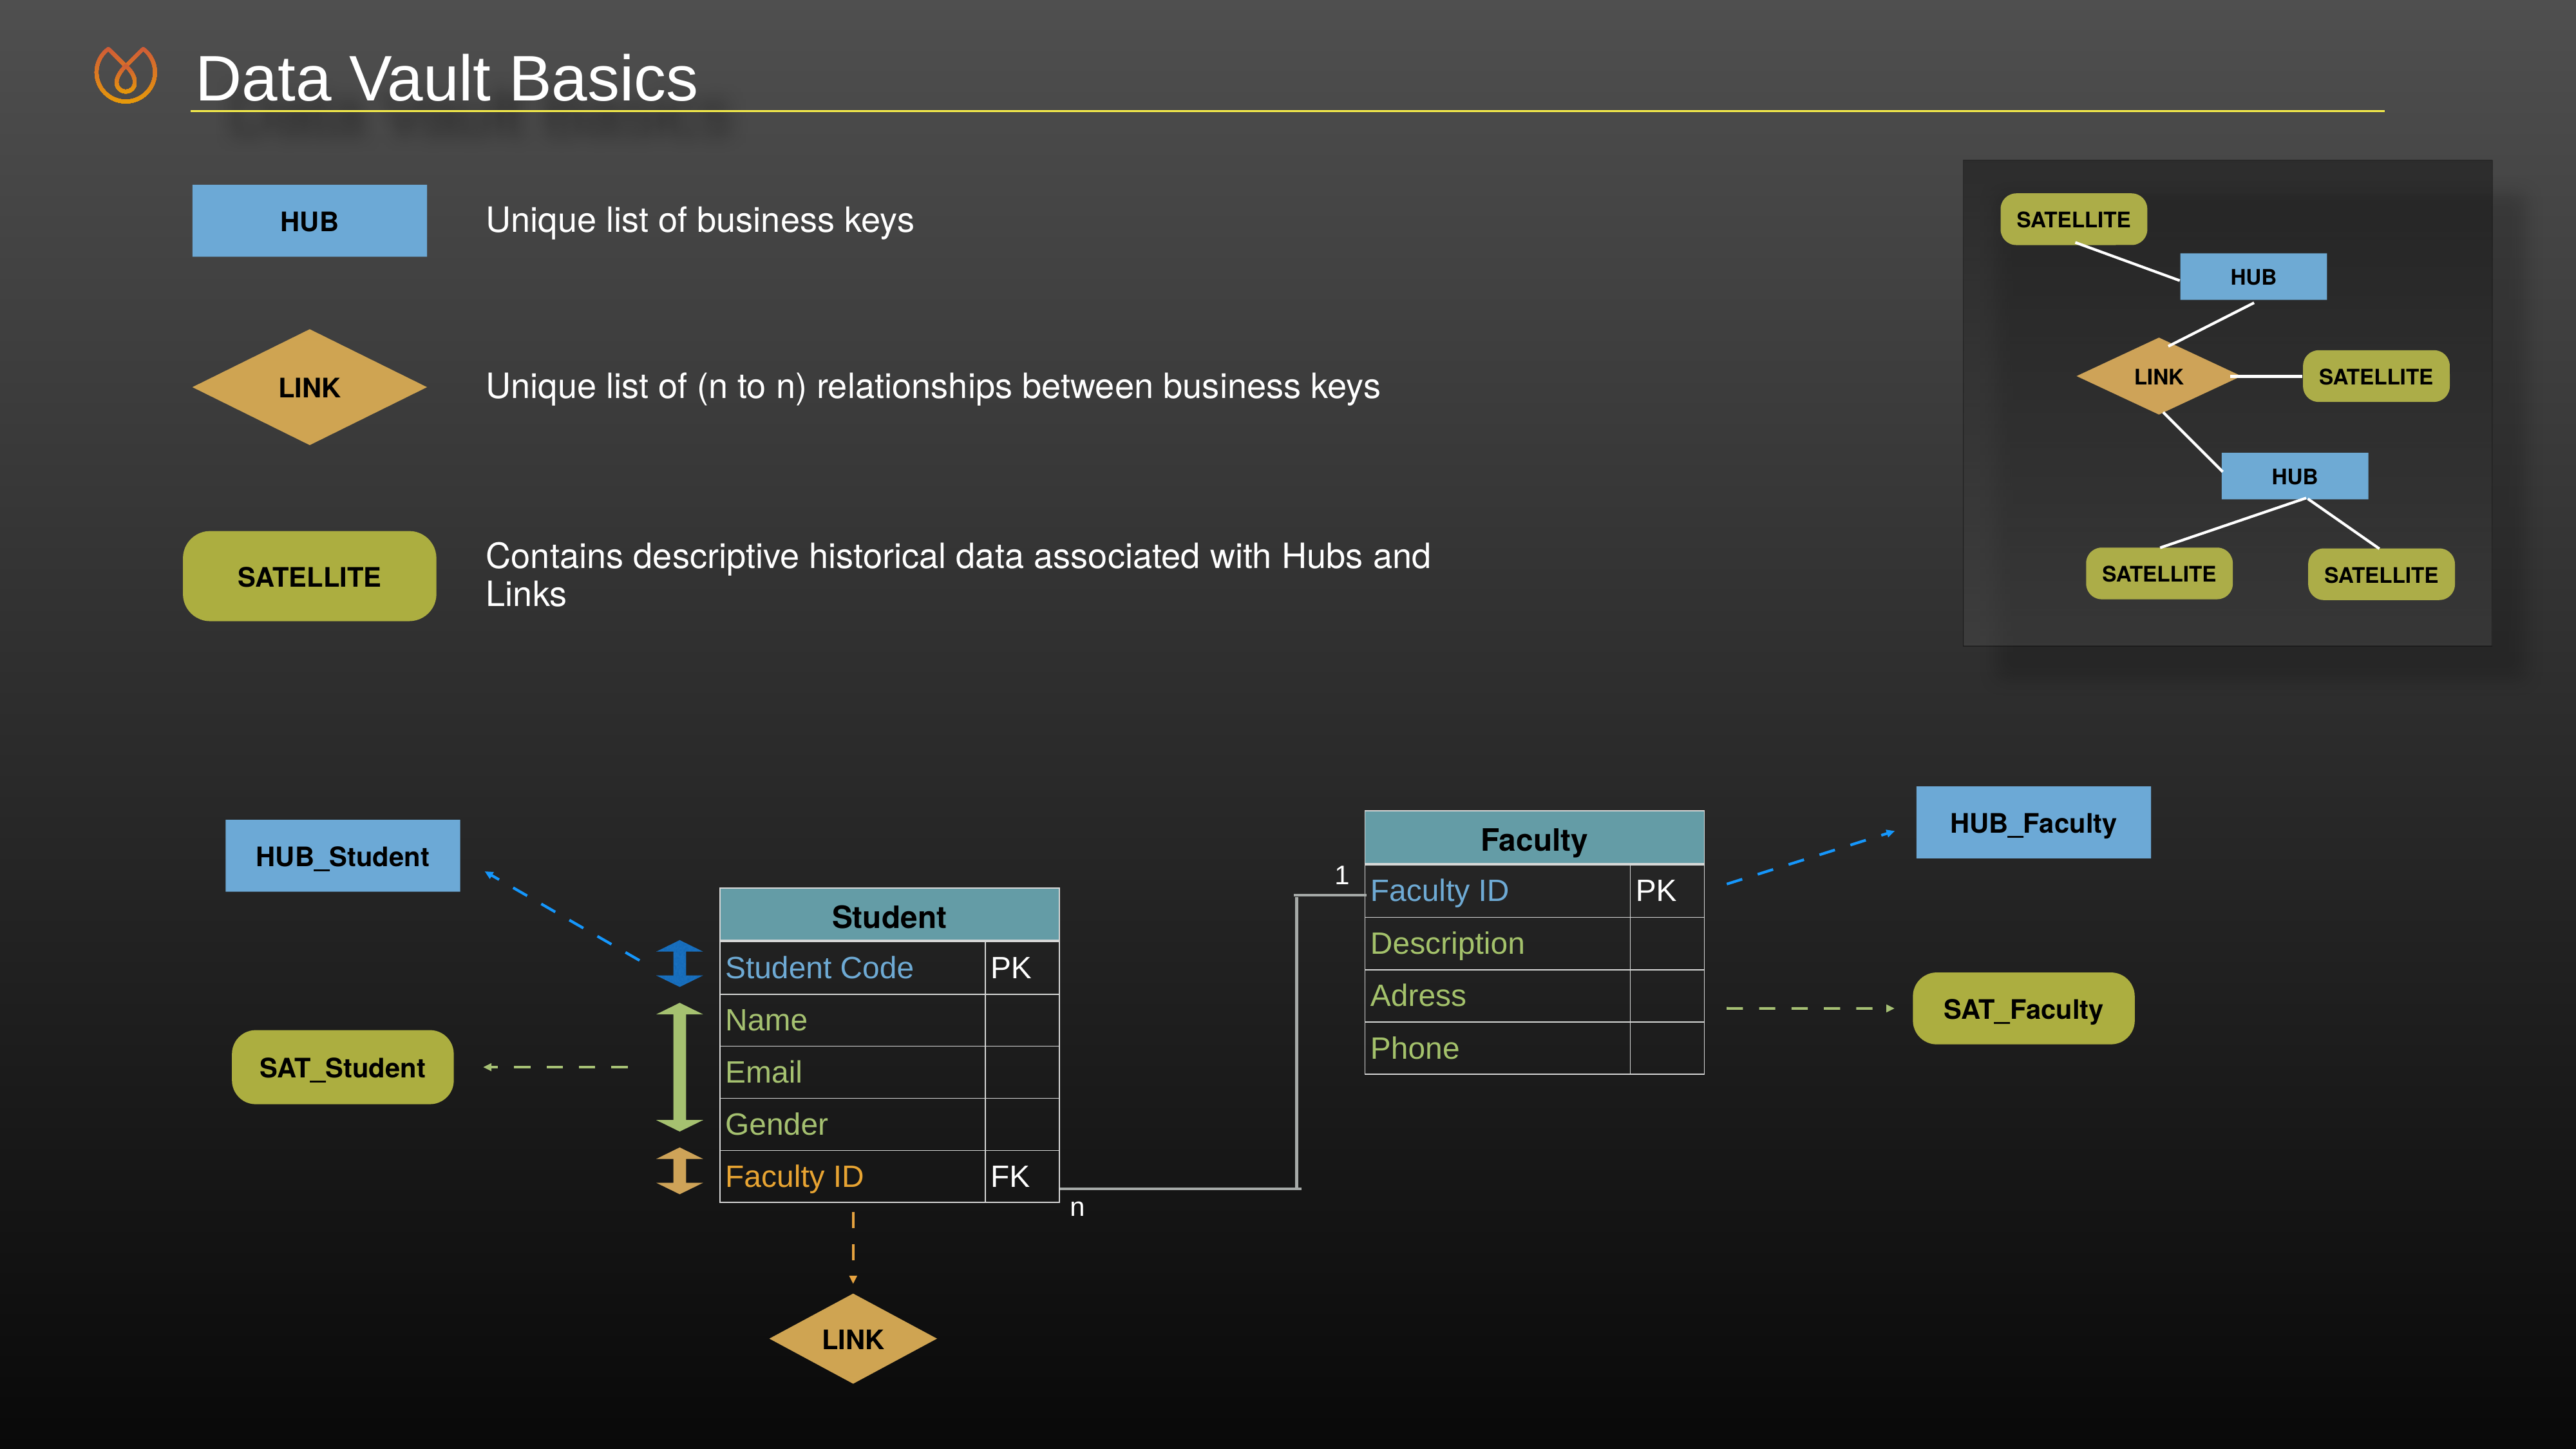

Data Vault Basics

SATELLITE

HUB

LINK
SATELLITE

HUB

SATELLITE
SATELLITE
HUB
Unique list of business keys
LINK
Unique list of (n to n) relationships between business keys
SATELLITE
Contains descriptive historical data associated with Hubs and Links
HUB_Faculty
HUB_Student
| Faculty |  |
| --- | --- |
| Faculty ID | PK |
| Description |  |
| Adress |  |
| Phone |  |
1
| Student |  |
| --- | --- |
| Student Code | PK |
| Name |  |
| Email |  |
| Gender |  |
| Faculty ID | FK |

n

SAT_Faculty
SAT_Student

LINK